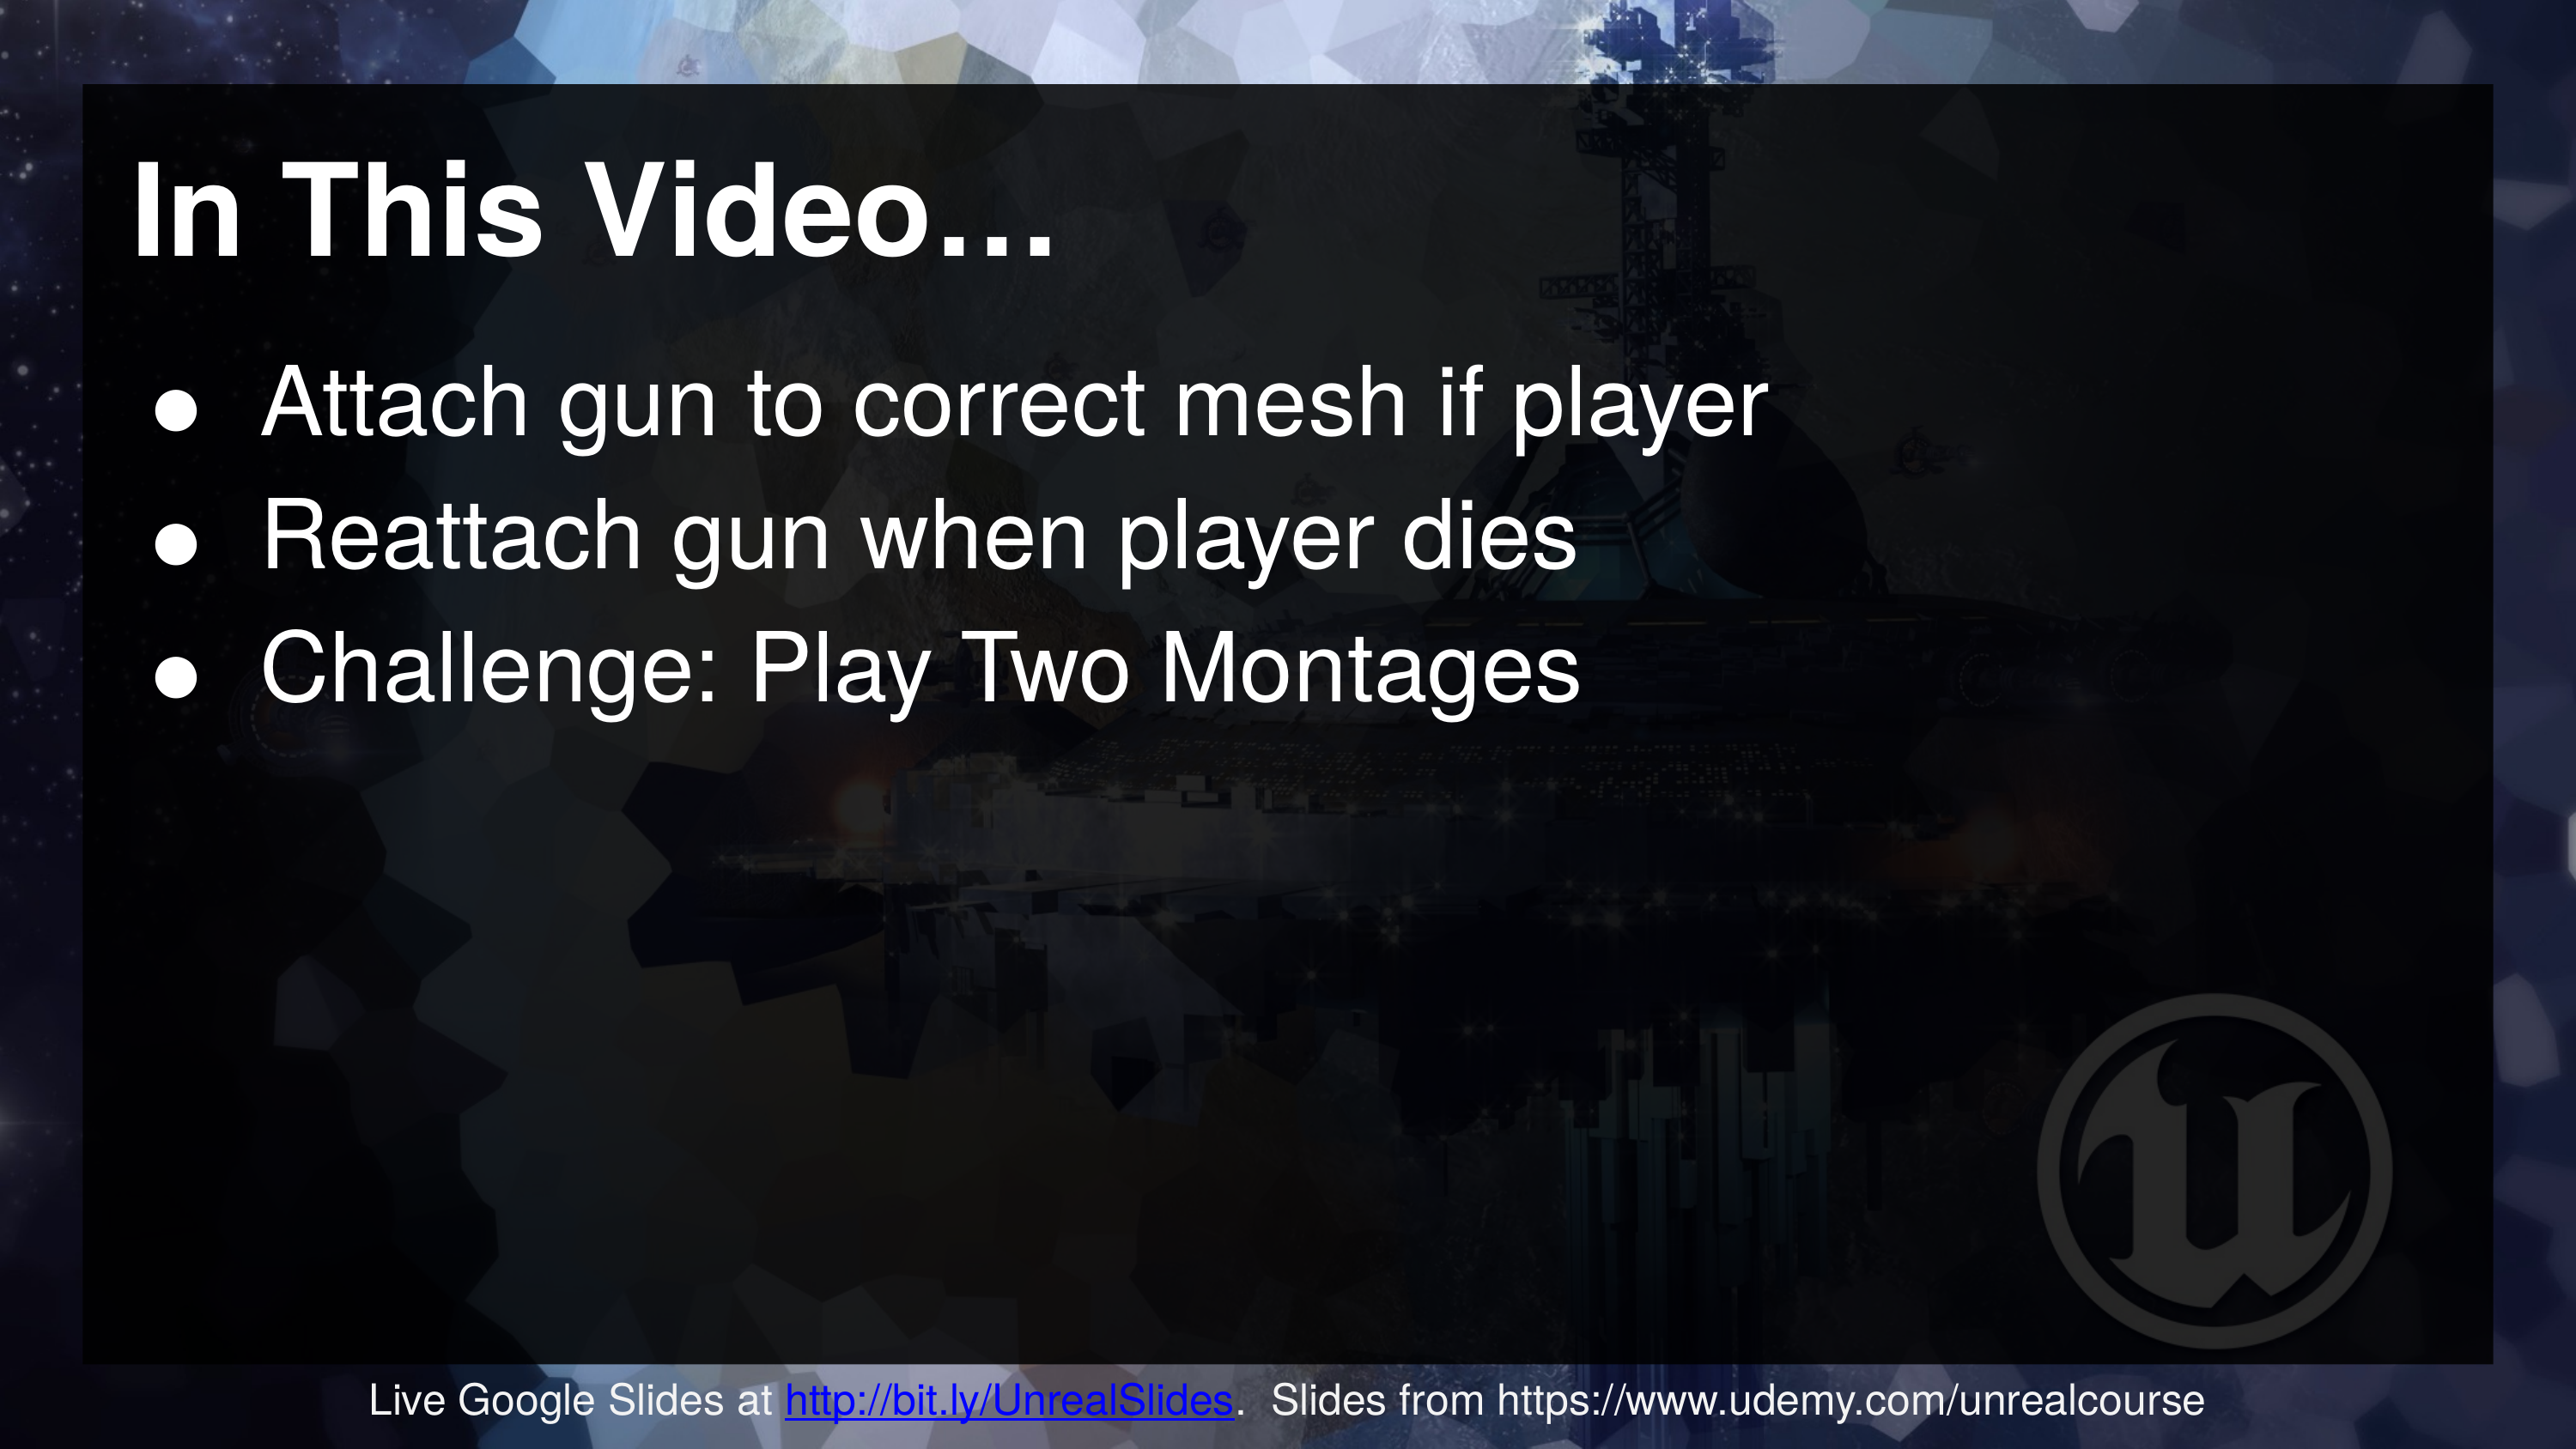

# In This Video…
Attach gun to correct mesh if player
Reattach gun when player dies
Challenge: Play Two Montages